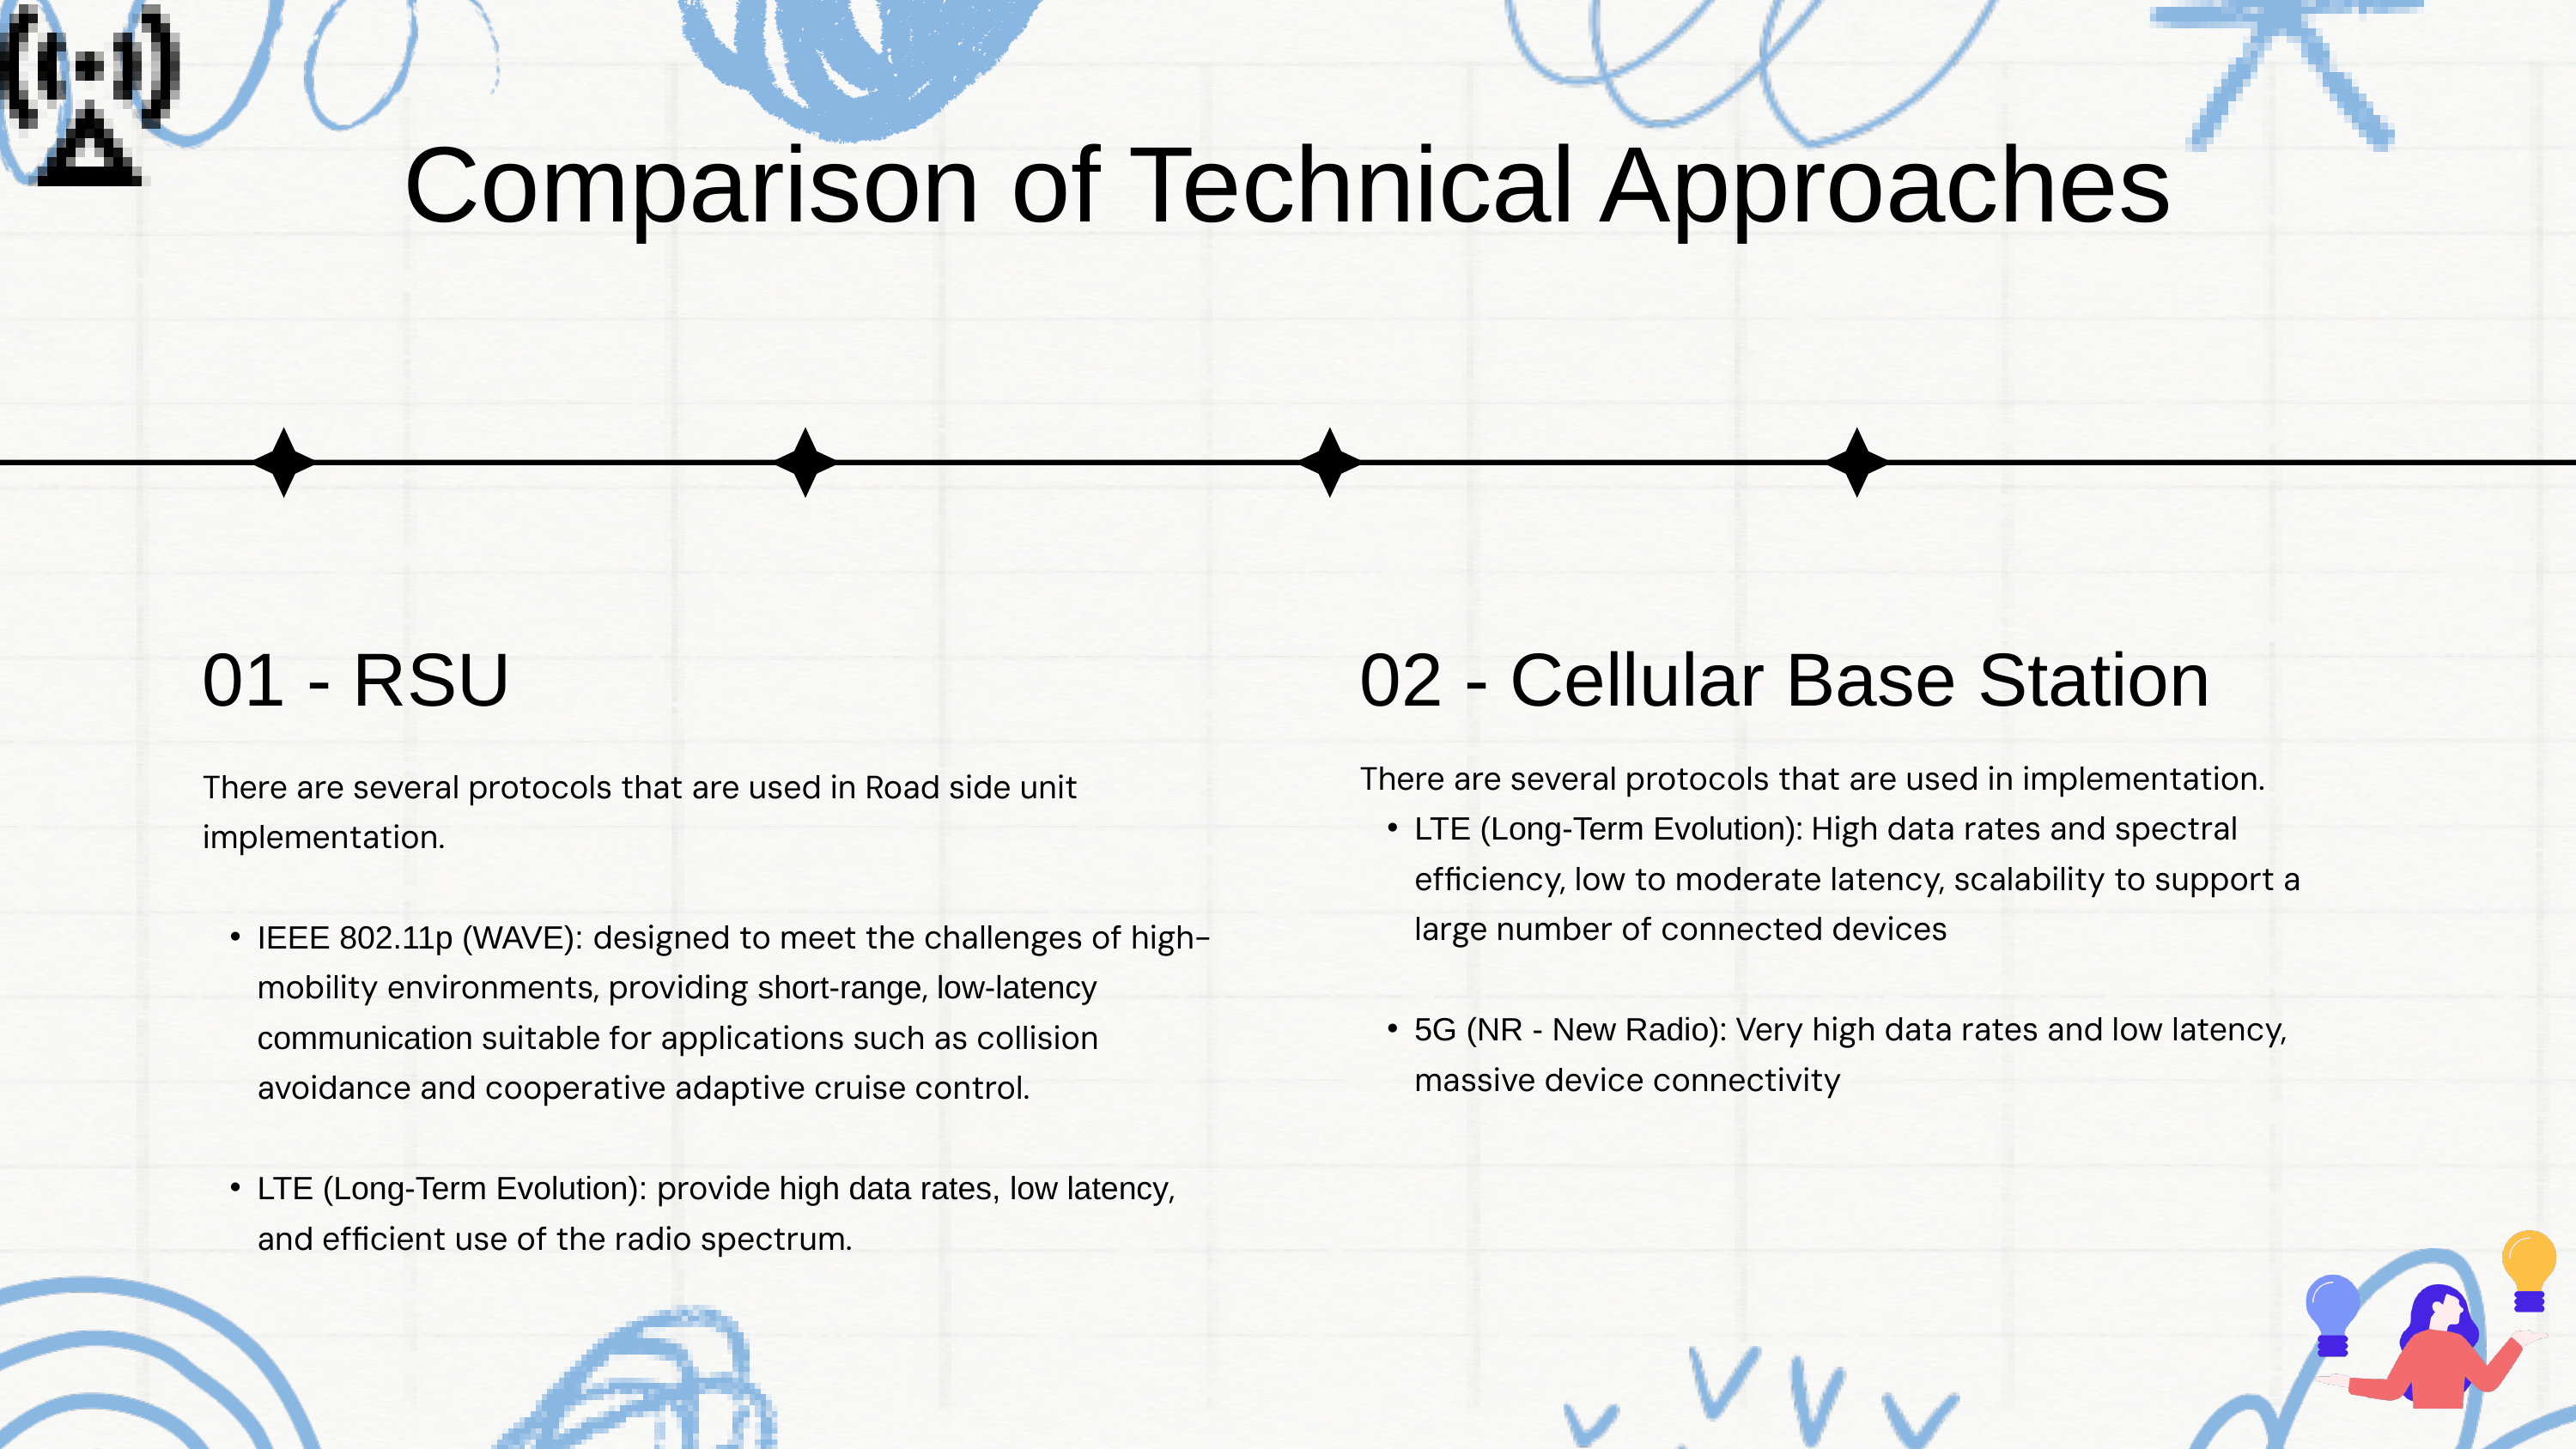

Comparison of Technical Approaches

01 - RSU
There are several protocols that are used in Road side unit implementation.

IEEE 802.11p (WAVE): designed to meet the challenges of high-mobility environments, providing short-range, low-latency communication suitable for applications such as collision avoidance and cooperative adaptive cruise control.

LTE (Long-Term Evolution): provide high data rates, low latency, and efficient use of the radio spectrum.
02 - Cellular Base Station
There are several protocols that are used in implementation.
LTE (Long-Term Evolution): High data rates and spectral efficiency, low to moderate latency, scalability to support a large number of connected devices

5G (NR - New Radio): Very high data rates and low latency, massive device connectivity